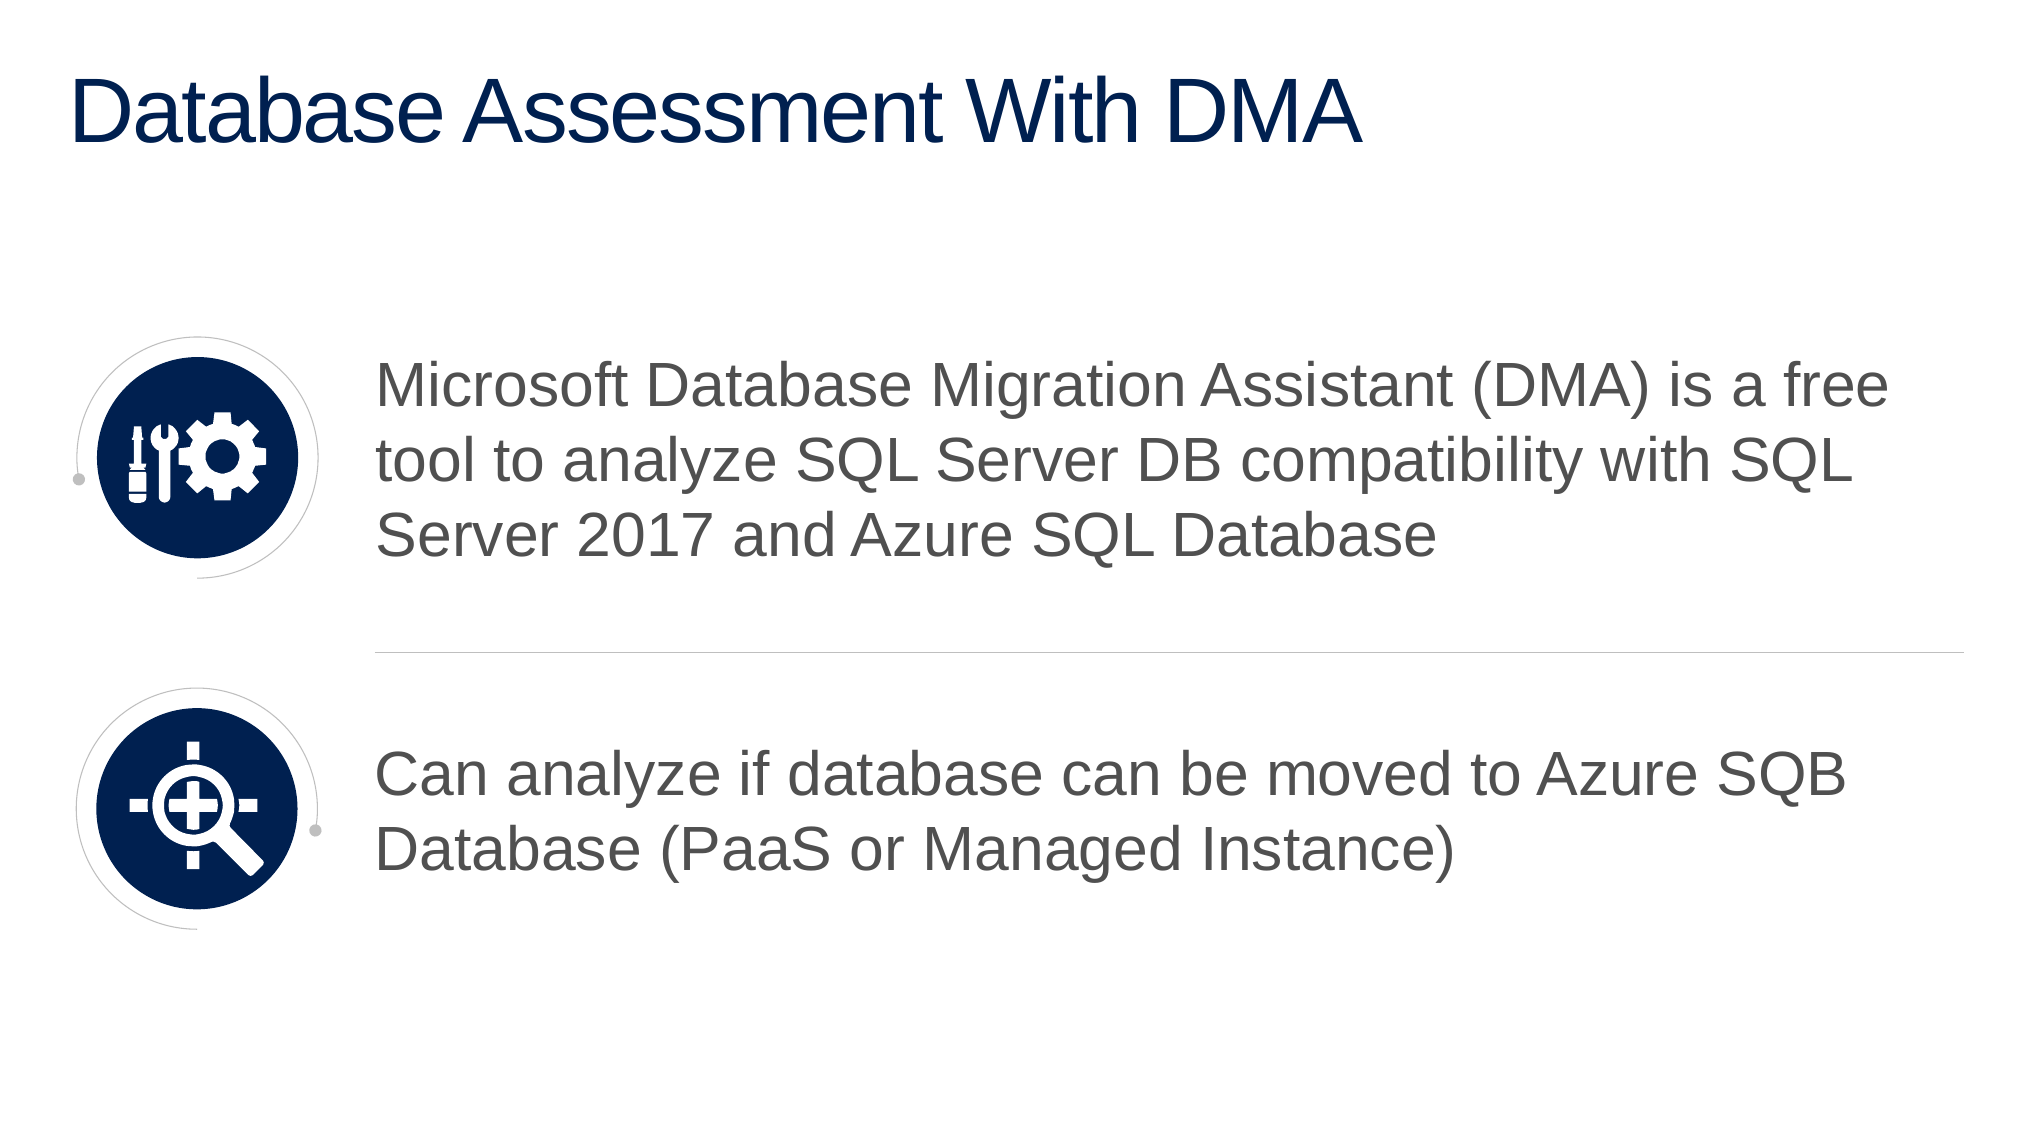

# Database Assessment With DMA

Microsoft Database Migration Assistant (DMA) is a free tool to analyze SQL Server DB compatibility with SQL Server 2017 and Azure SQL Database

Can analyze if database can be moved to Azure SQB Database (PaaS or Managed Instance)